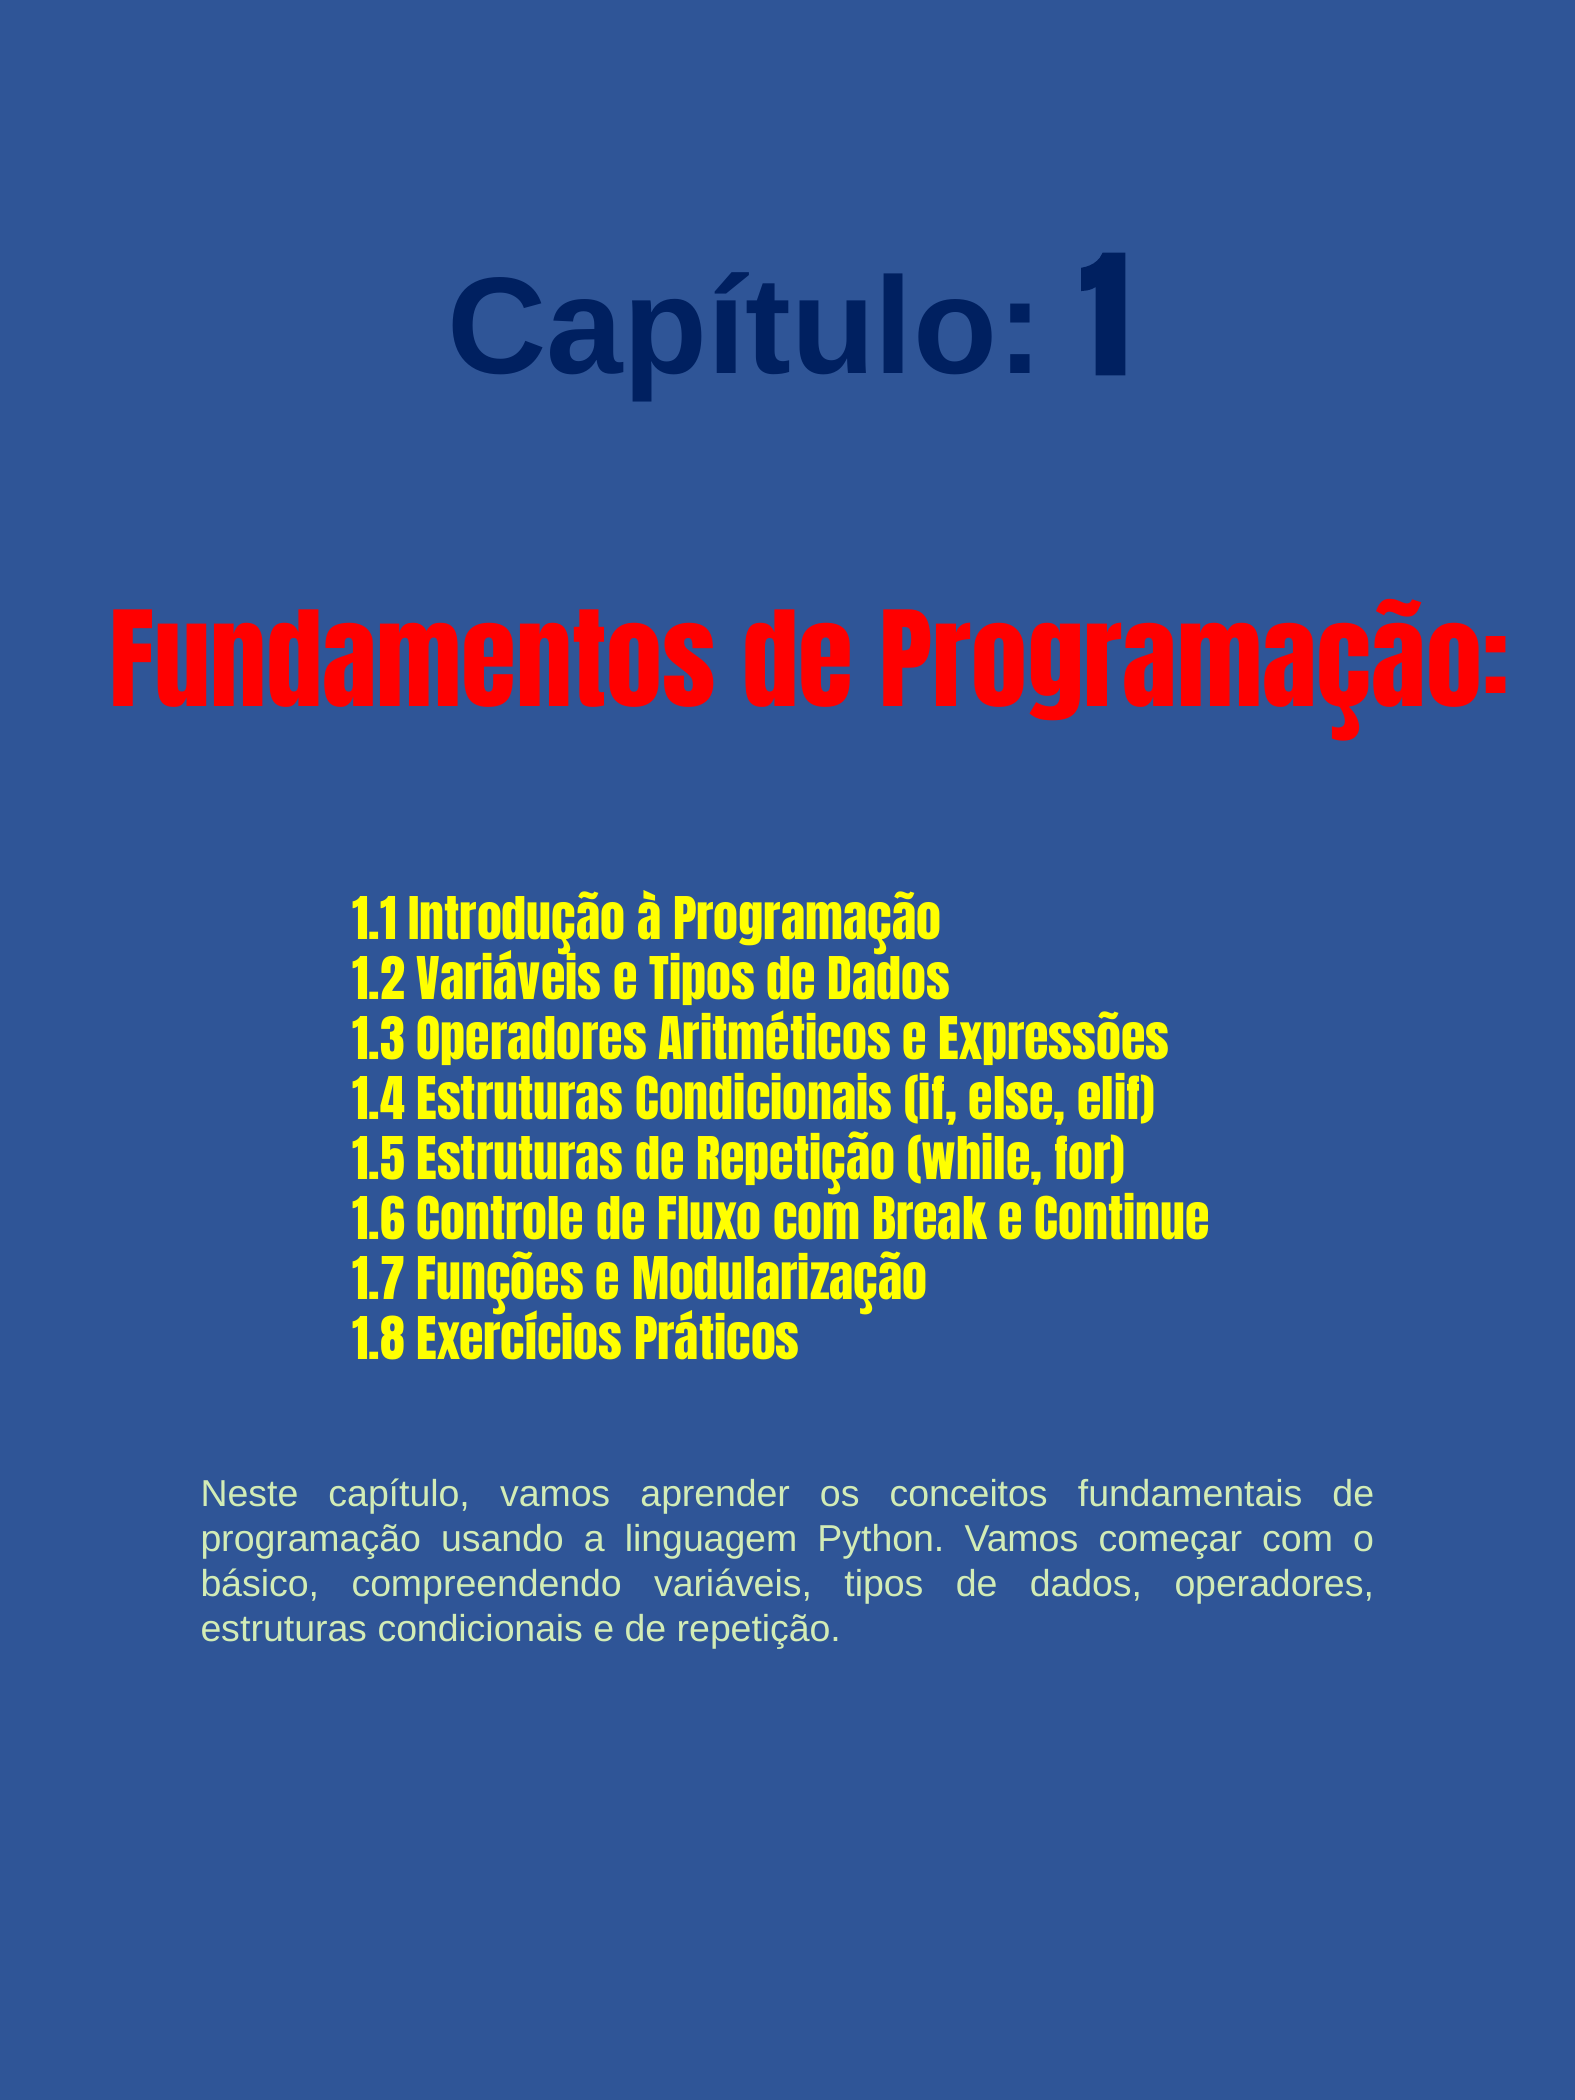

Capítulo: 1

Fundamentos de Programação:

1.1 Introdução à Programação
1.2 Variáveis e Tipos de Dados
1.3 Operadores Aritméticos e Expressões
1.4 Estruturas Condicionais (if, else, elif)
1.5 Estruturas de Repetição (while, for)
1.6 Controle de Fluxo com Break e Continue
1.7 Funções e Modularização
1.8 Exercícios Práticos
Neste capítulo, vamos aprender os conceitos fundamentais de programação usando a linguagem Python. Vamos começar com o básico, compreendendo variáveis, tipos de dados, operadores, estruturas condicionais e de repetição.
Virando Heroi em python - Humberto S Lucas
6